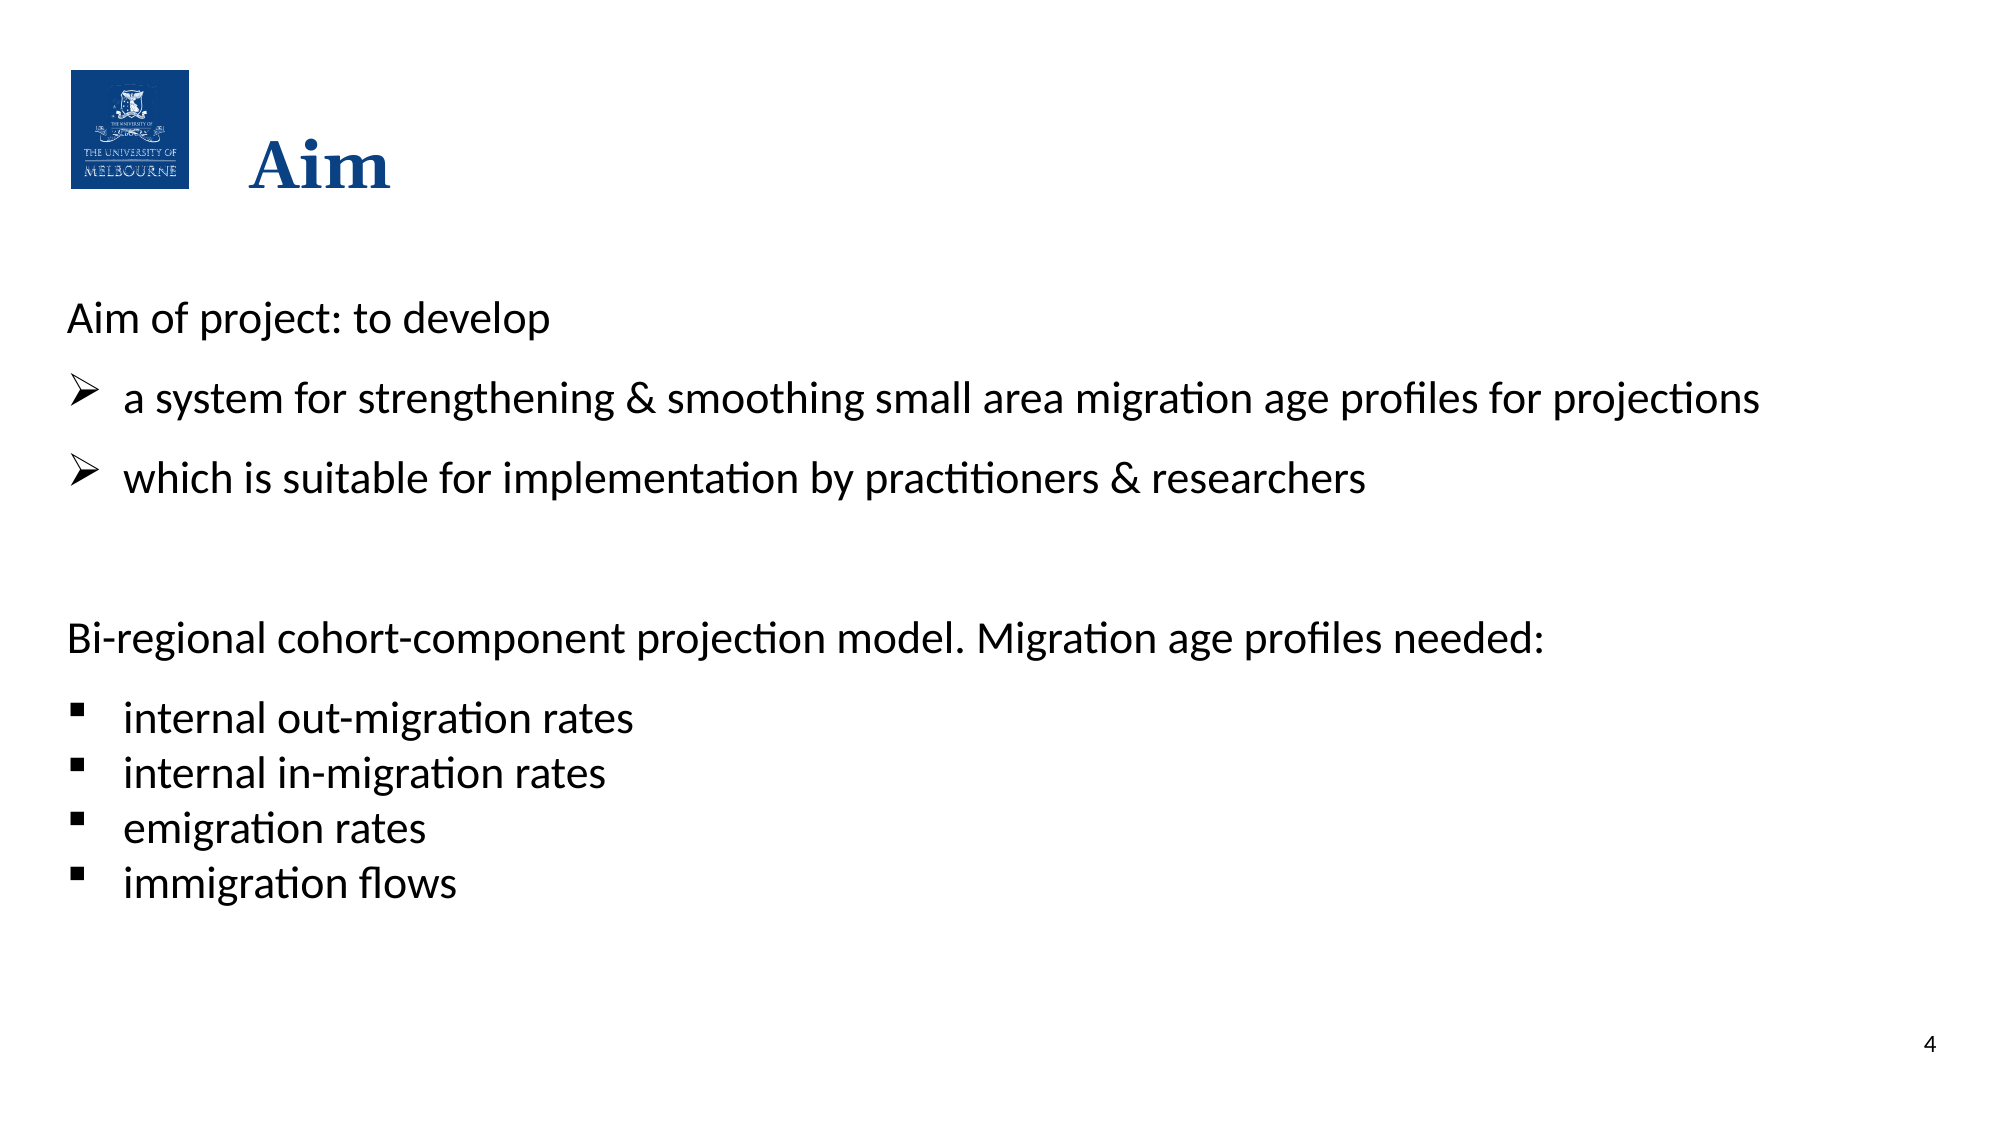

# Aim
Aim of project: to develop
a system for strengthening & smoothing small area migration age profiles for projections
which is suitable for implementation by practitioners & researchers

Bi-regional cohort-component projection model. Migration age profiles needed:
internal out-migration rates
internal in-migration rates
emigration rates
immigration flows

4